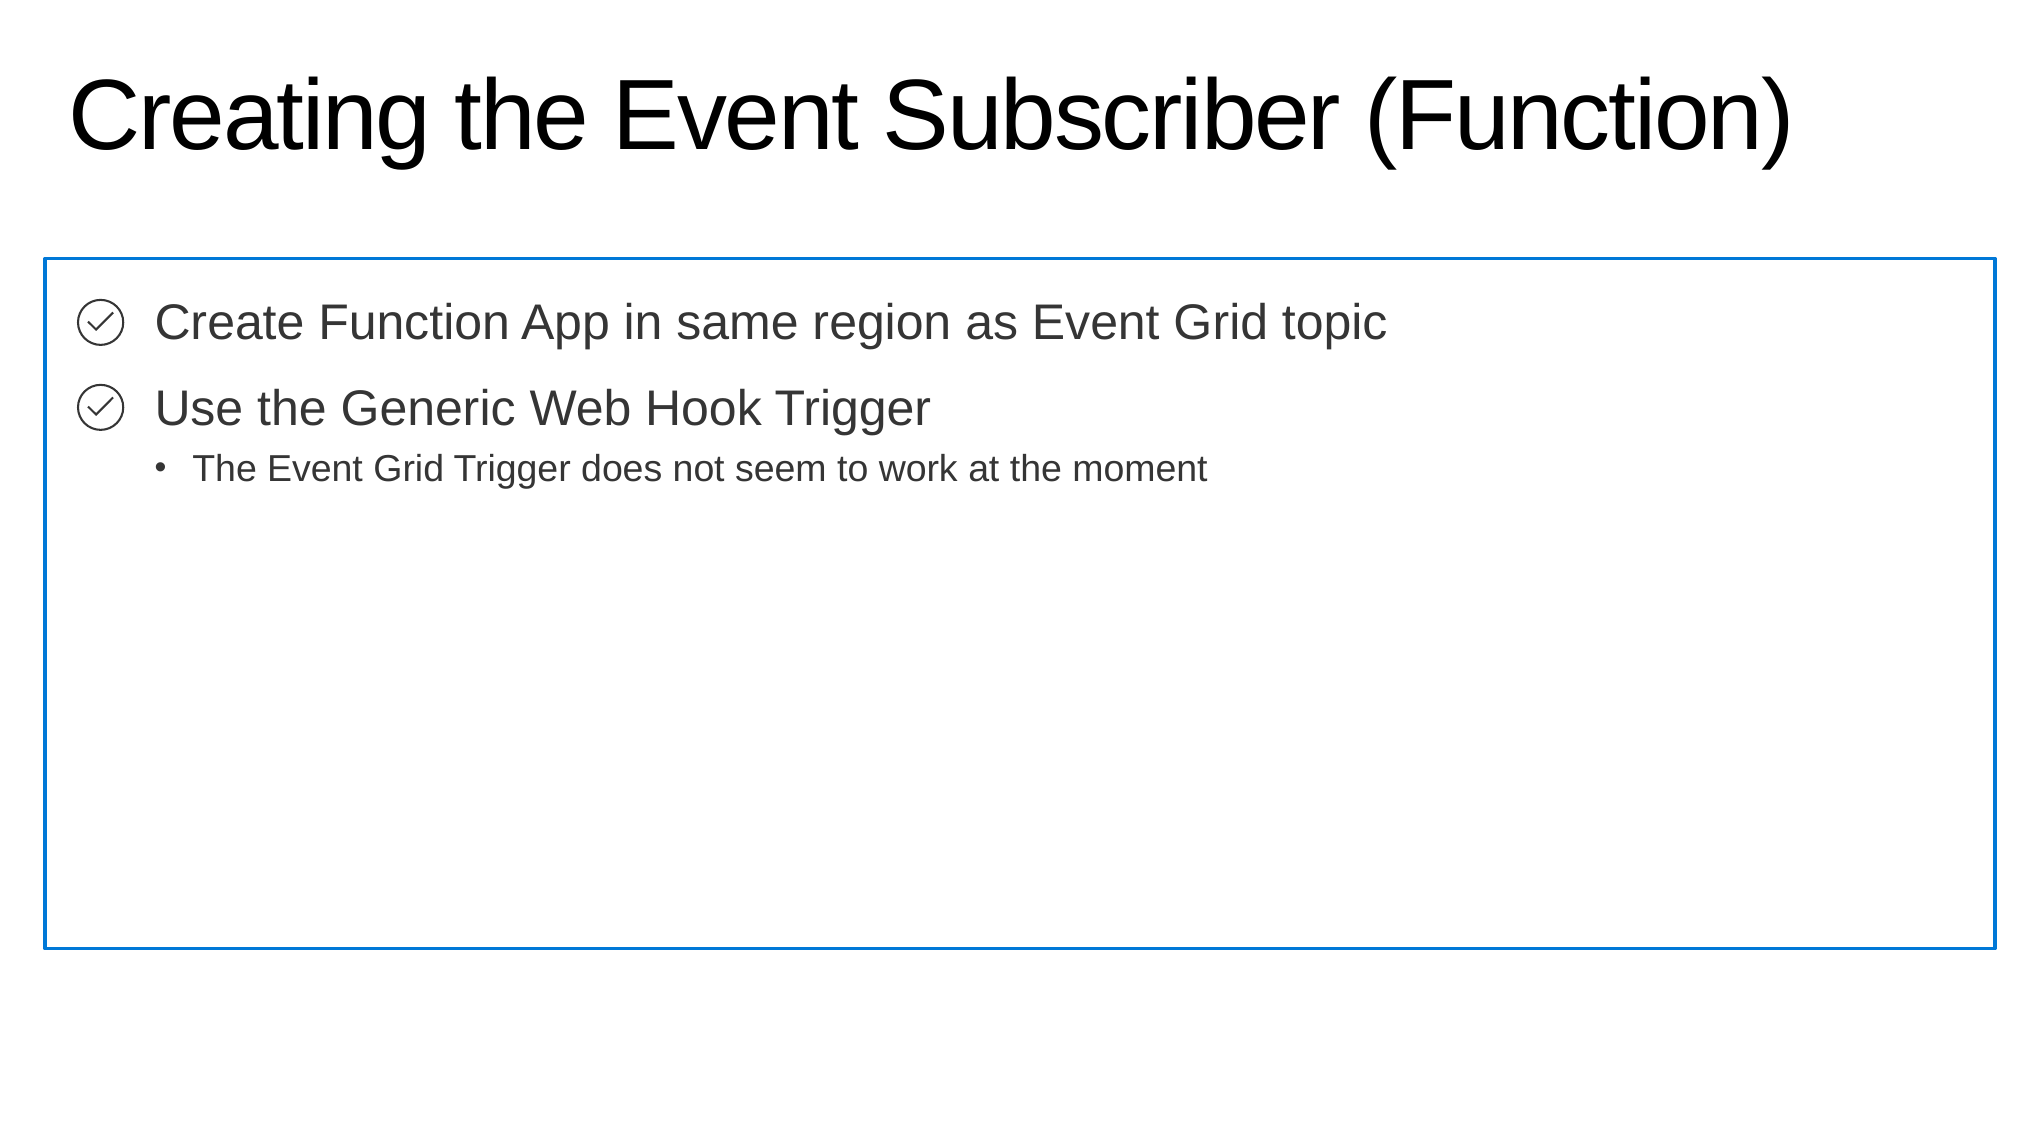

# Creating the Event Subscriber (Function)

Create Function App in same region as Event Grid topic
Use the Generic Web Hook Trigger
The Event Grid Trigger does not seem to work at the moment